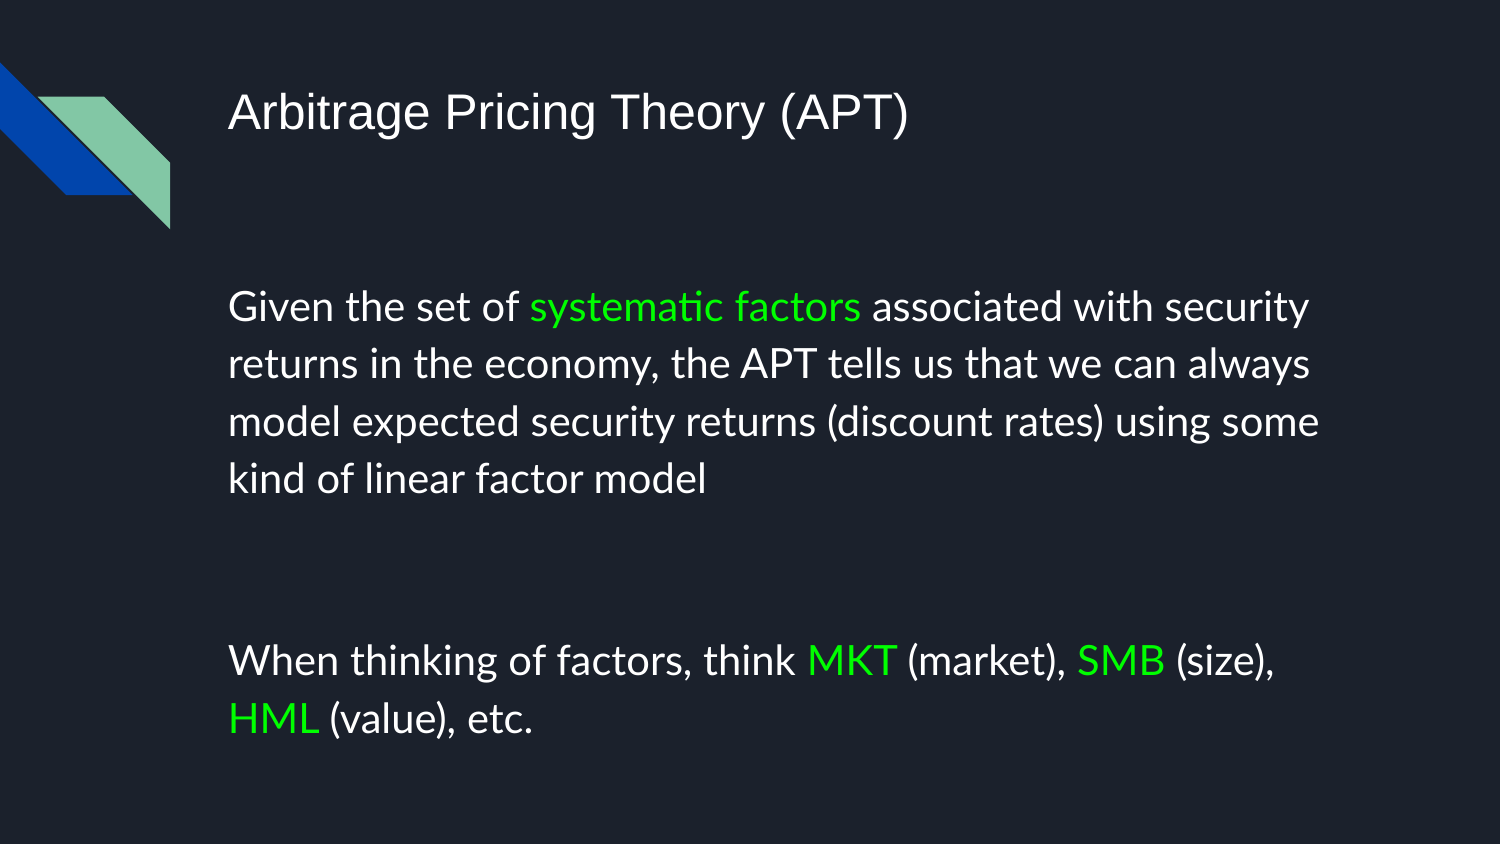

# Arbitrage Pricing Theory (APT)
Given the set of systematic factors associated with security returns in the economy, the APT tells us that we can always model expected security returns (discount rates) using some kind of linear factor model

When thinking of factors, think MKT (market), SMB (size), HML (value), etc.